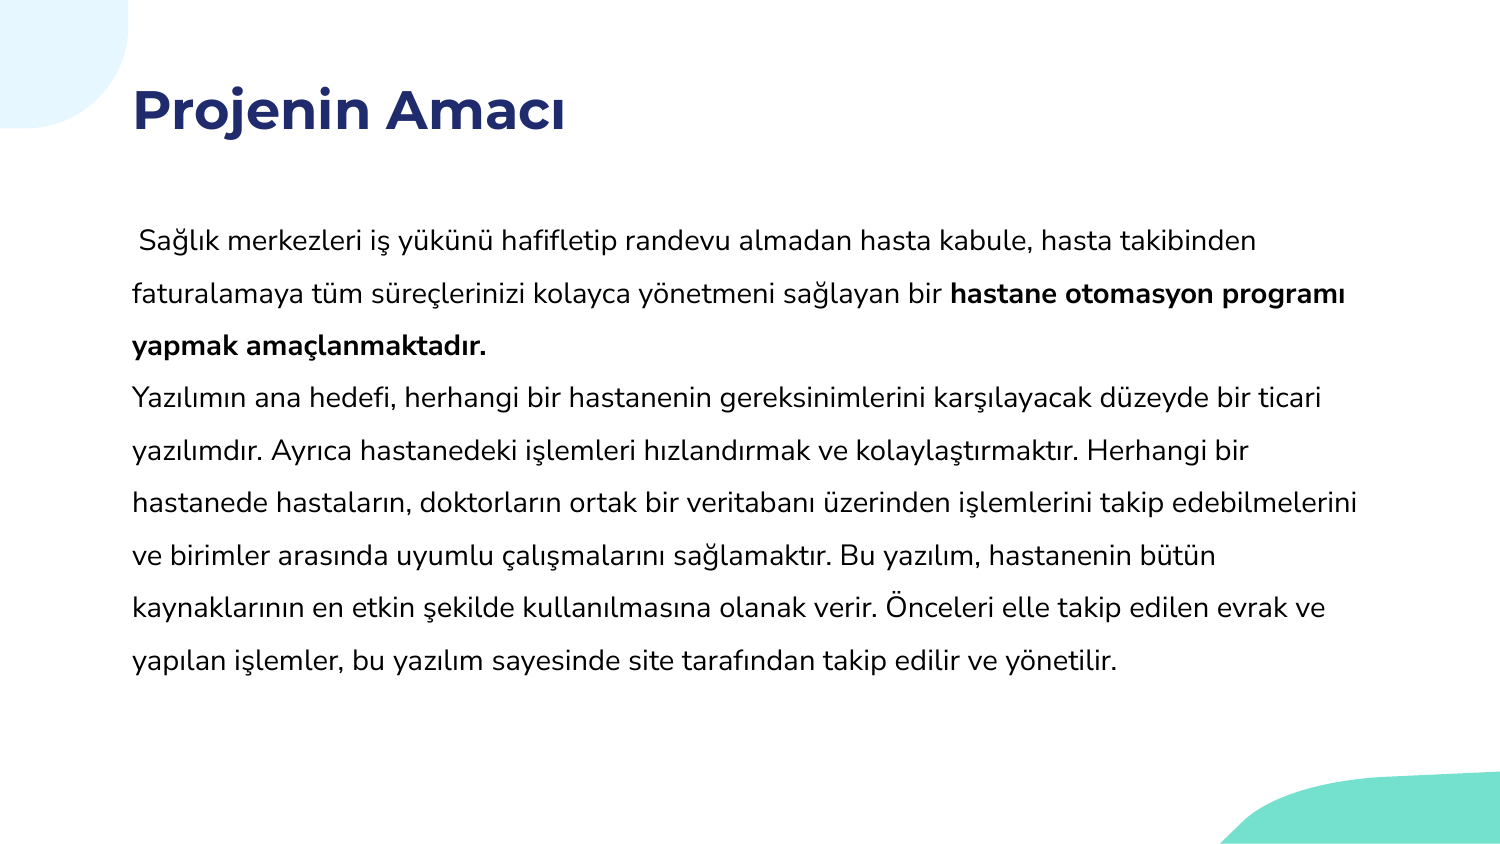

# Projenin Amacı
 Sağlık merkezleri iş yükünü hafifletip randevu almadan hasta kabule, hasta takibinden faturalamaya tüm süreçlerinizi kolayca yönetmeni sağlayan bir hastane otomasyon programı yapmak amaçlanmaktadır.
Yazılımın ana hedefi, herhangi bir hastanenin gereksinimlerini karşılayacak düzeyde bir ticari yazılımdır. Ayrıca hastanedeki işlemleri hızlandırmak ve kolaylaştırmaktır. Herhangi bir hastanede hastaların, doktorların ortak bir veritabanı üzerinden işlemlerini takip edebilmelerini ve birimler arasında uyumlu çalışmalarını sağlamaktır. Bu yazılım, hastanenin bütün kaynaklarının en etkin şekilde kullanılmasına olanak verir. Önceleri elle takip edilen evrak ve yapılan işlemler, bu yazılım sayesinde site tarafından takip edilir ve yönetilir.